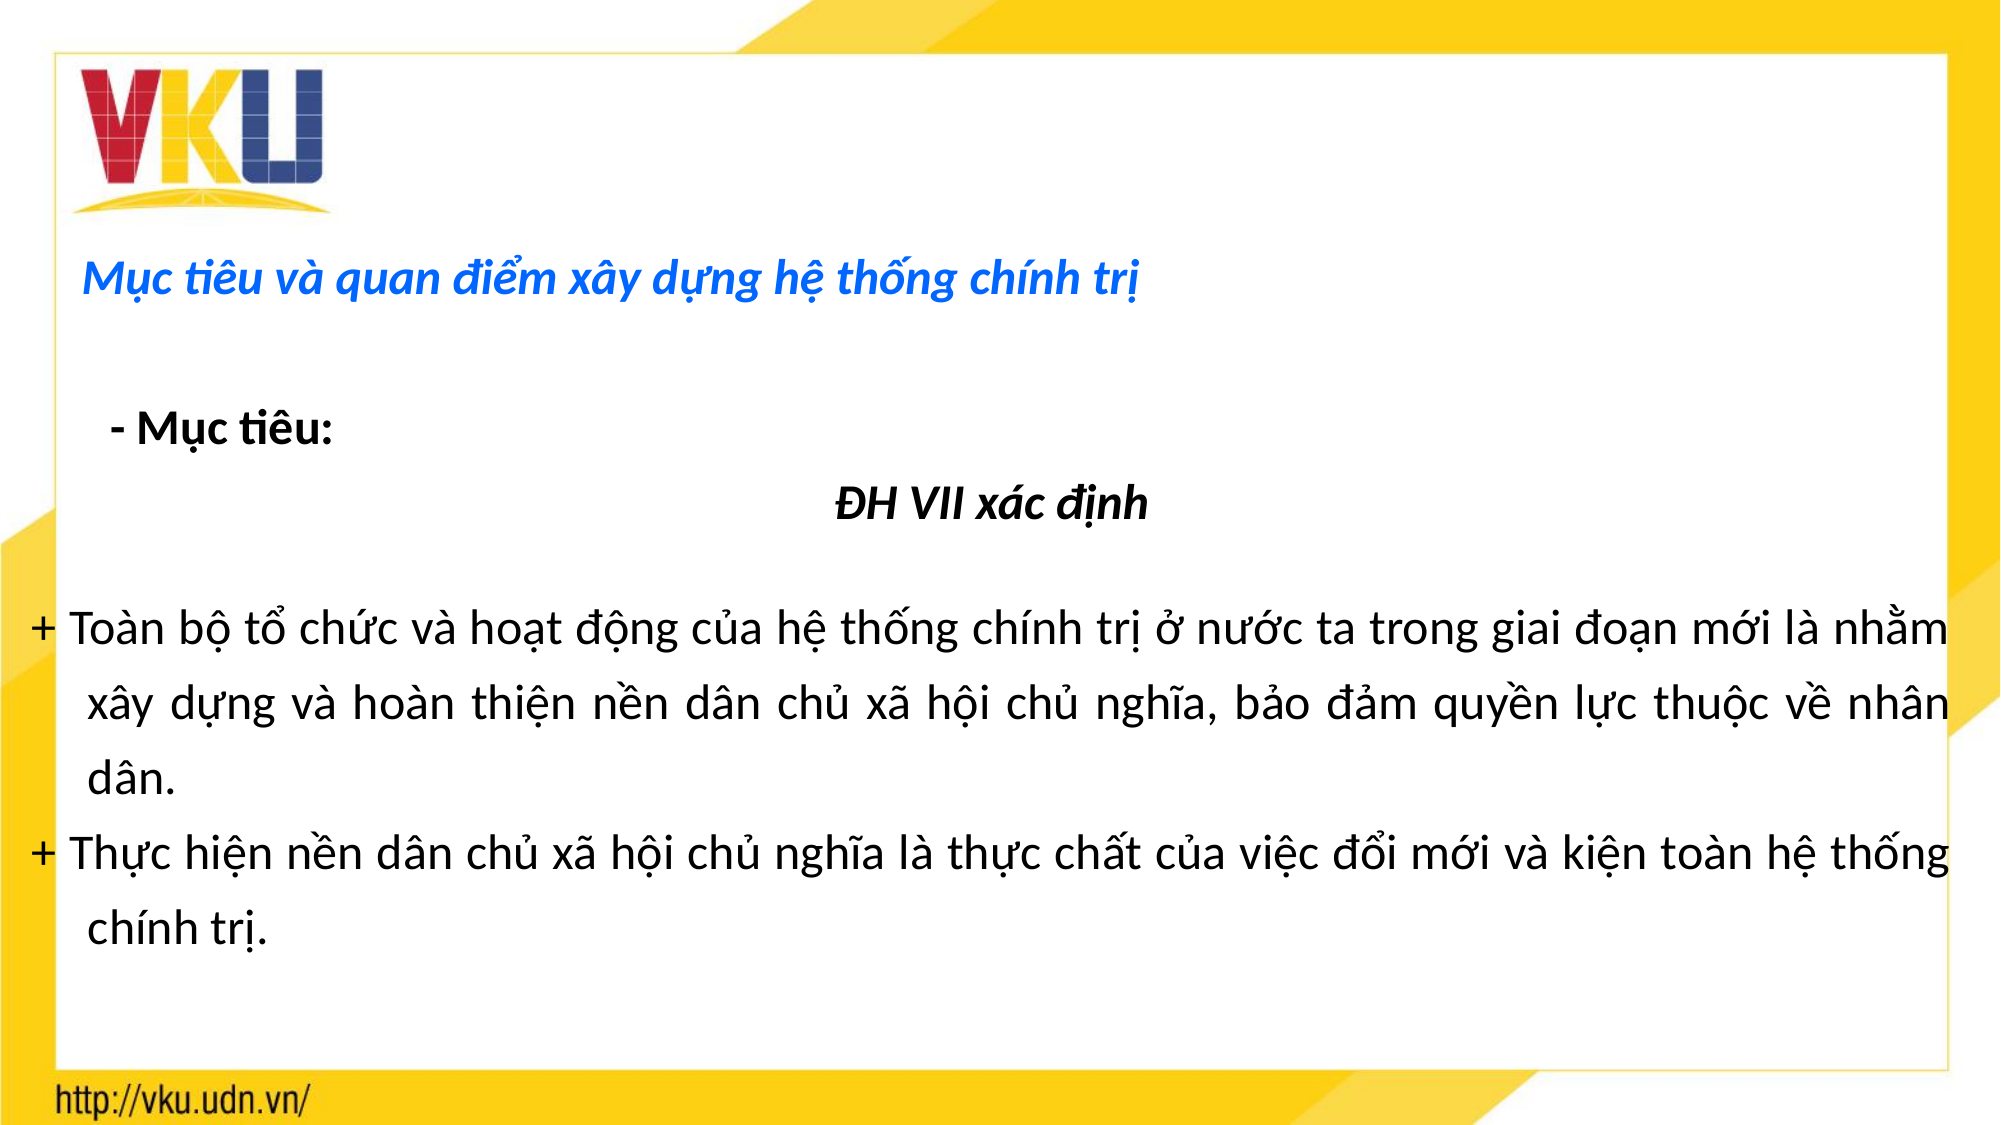

Mục tiêu và quan điểm xây dựng hệ thống chính trị
       - Mục tiêu:
ĐH VII xác định

+ Toàn bộ tổ chức và hoạt động của hệ thống chính trị ở nước ta trong giai đoạn mới là nhằm xây dựng và hoàn thiện nền dân chủ xã hội chủ nghĩa, bảo đảm quyền lực thuộc về nhân dân.
+ Thực hiện nền dân chủ xã hội chủ nghĩa là thực chất của việc đổi mới và kiện toàn hệ thống chính trị.